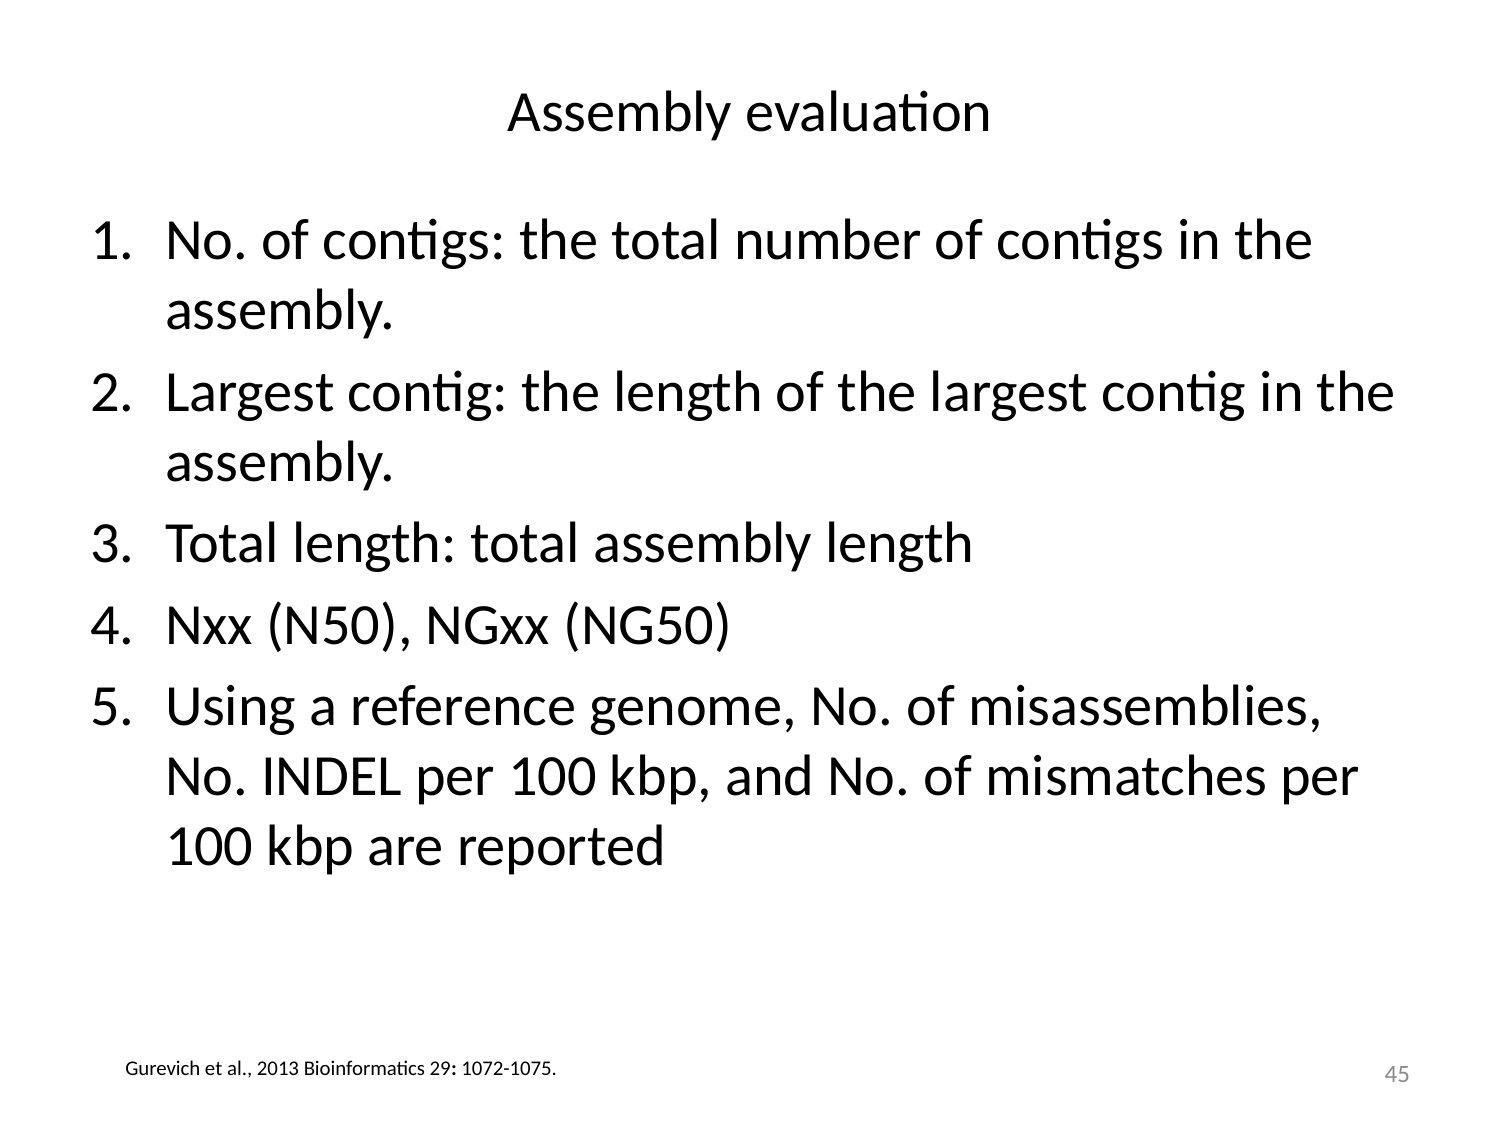

# Assembly evaluation
No. of contigs: the total number of contigs in the assembly.
Largest contig: the length of the largest contig in the assembly.
Total length: total assembly length
Nxx (N50), NGxx (NG50)
Using a reference genome, No. of misassemblies, No. INDEL per 100 kbp, and No. of mismatches per 100 kbp are reported
45
Gurevich et al., 2013 Bioinformatics 29: 1072-1075.